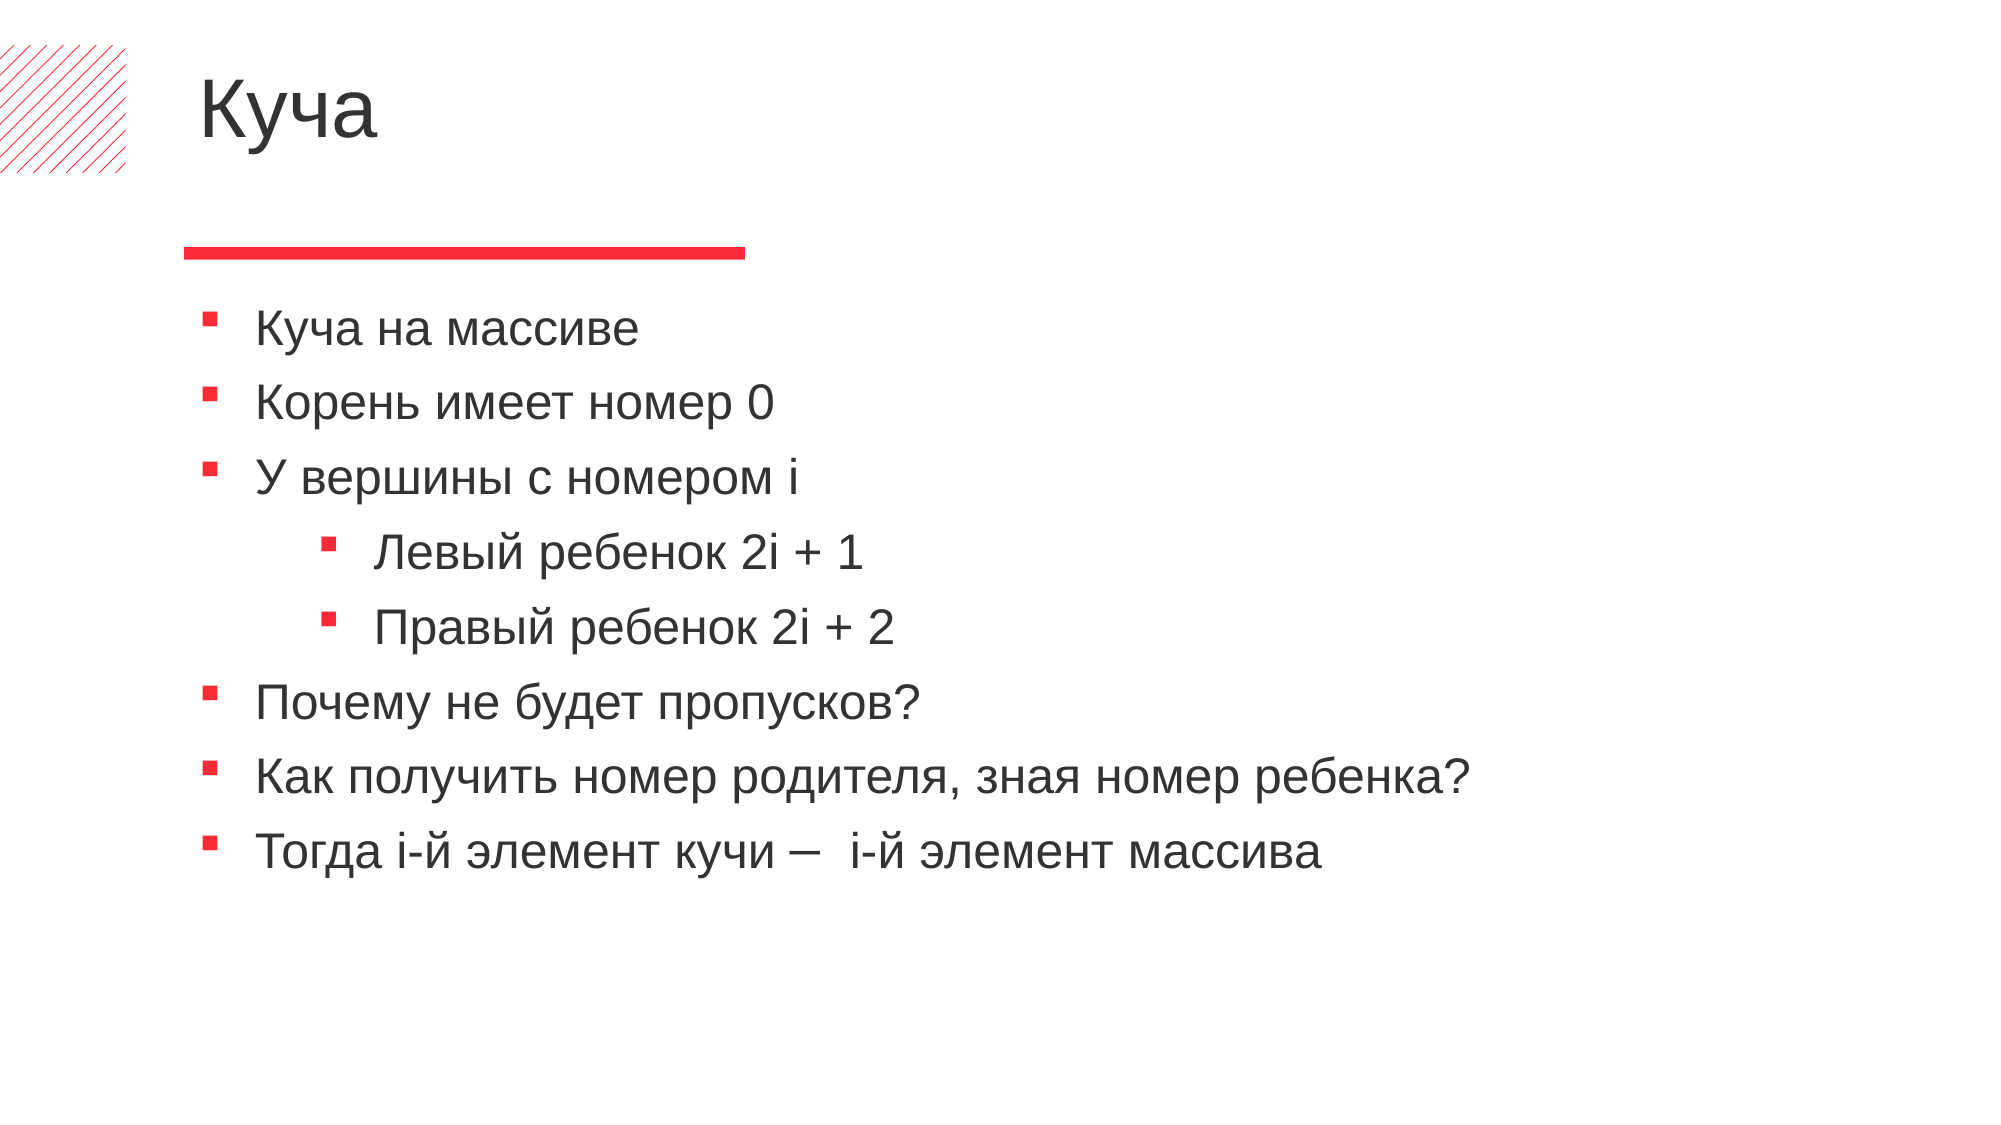

Куча
Куча на массиве
Корень имеет номер 0
У вершины с номером i
Левый ребенок 2i + 1
Правый ребенок 2i + 2
Почему не будет пропусков?
Как получить номер родителя, зная номер ребенка?
Тогда i-й элемент кучи ─ i-й элемент массива